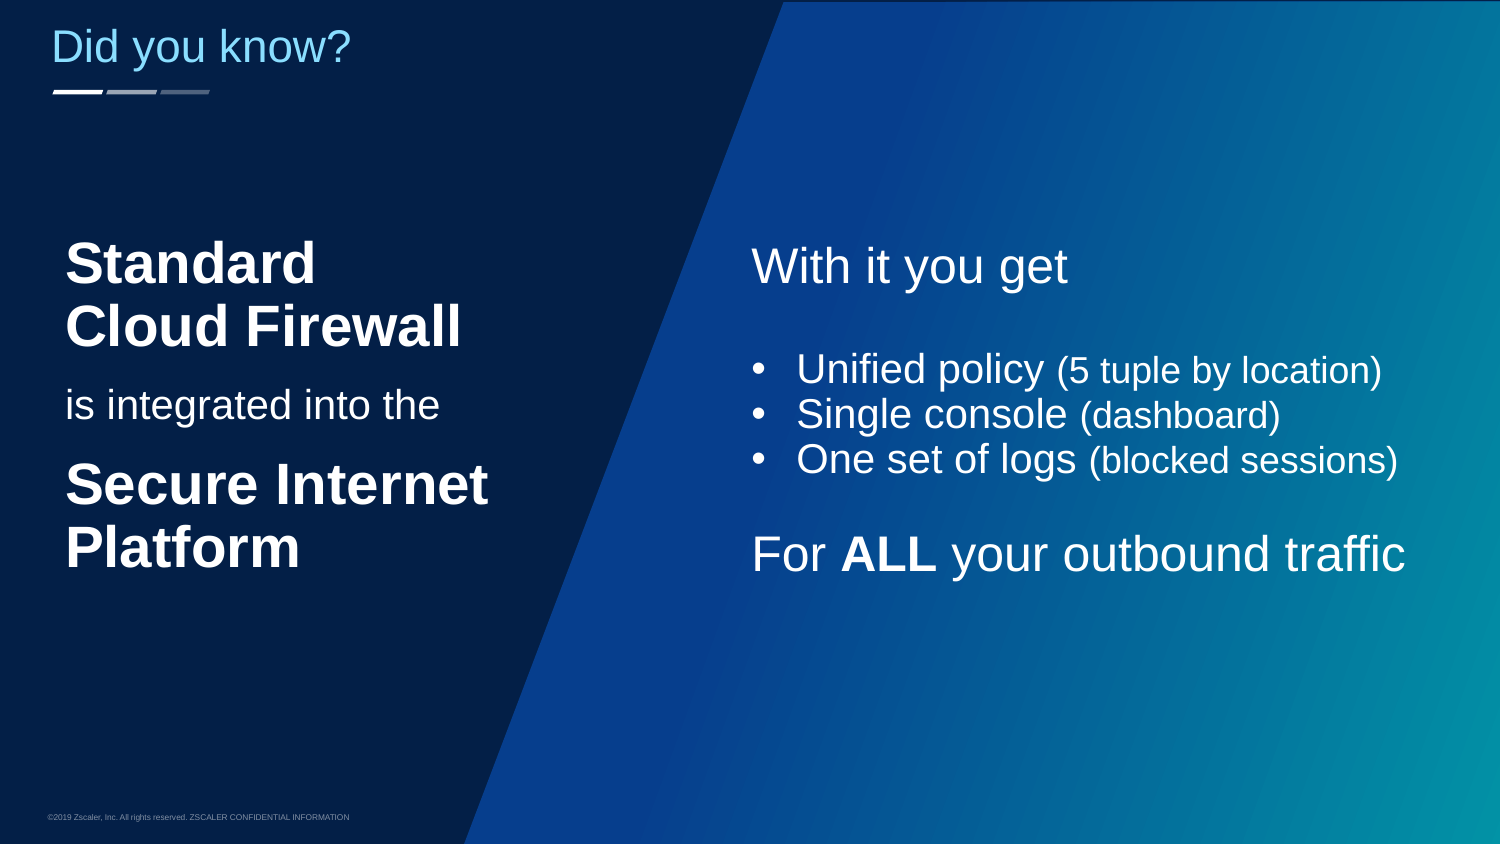

# Did you know?

Standard
Cloud Firewall
is integrated into the
Secure Internet Platform
With it you get

Unified policy (5 tuple by location)
Single console (dashboard)
One set of logs (blocked sessions)

For ALL your outbound traffic